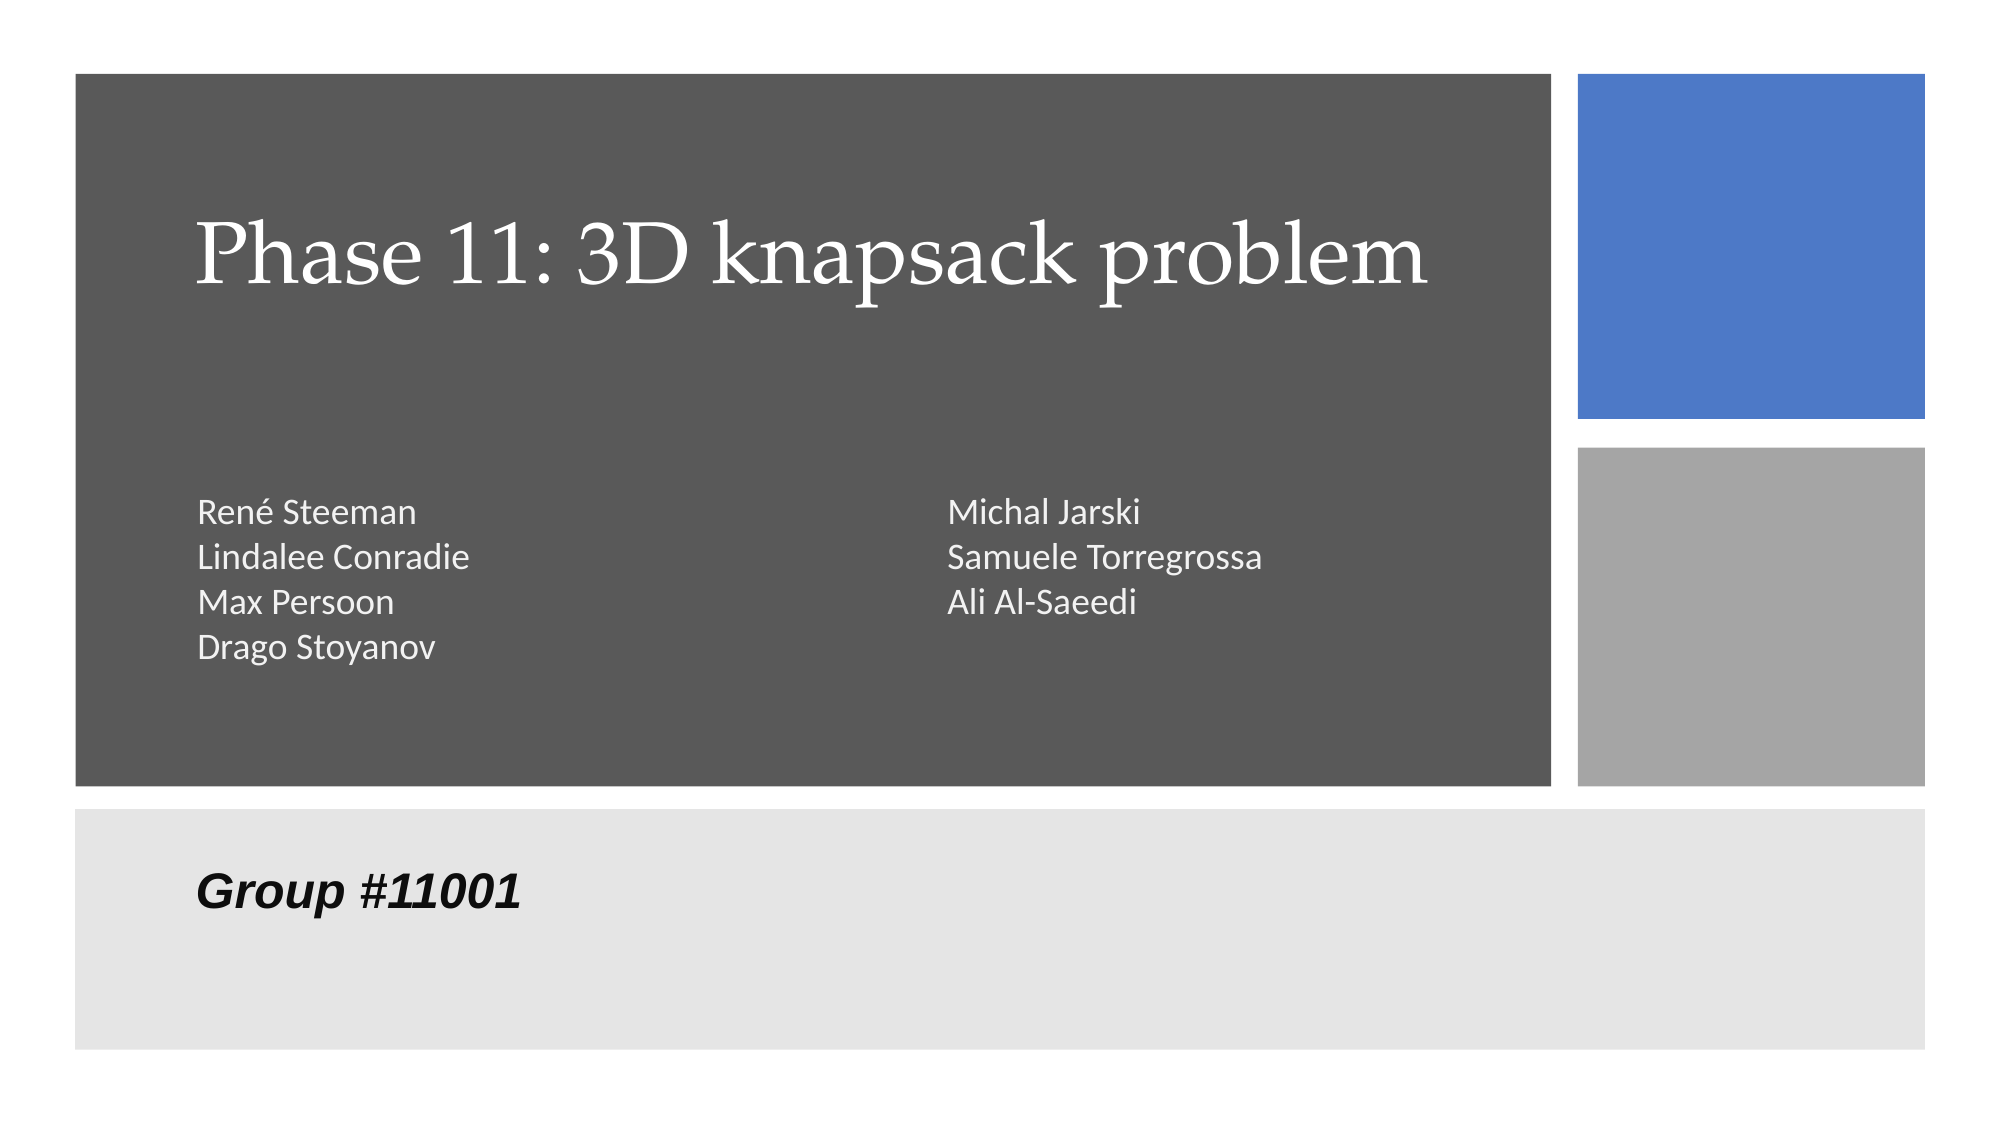

# Phase 11: 3D knapsack problem

René Steeman				Michal Jarski
Lindalee Conradie				Samuele Torregrossa
Max Persoon				Ali Al-Saeedi
Drago Stoyanov

Group #11001